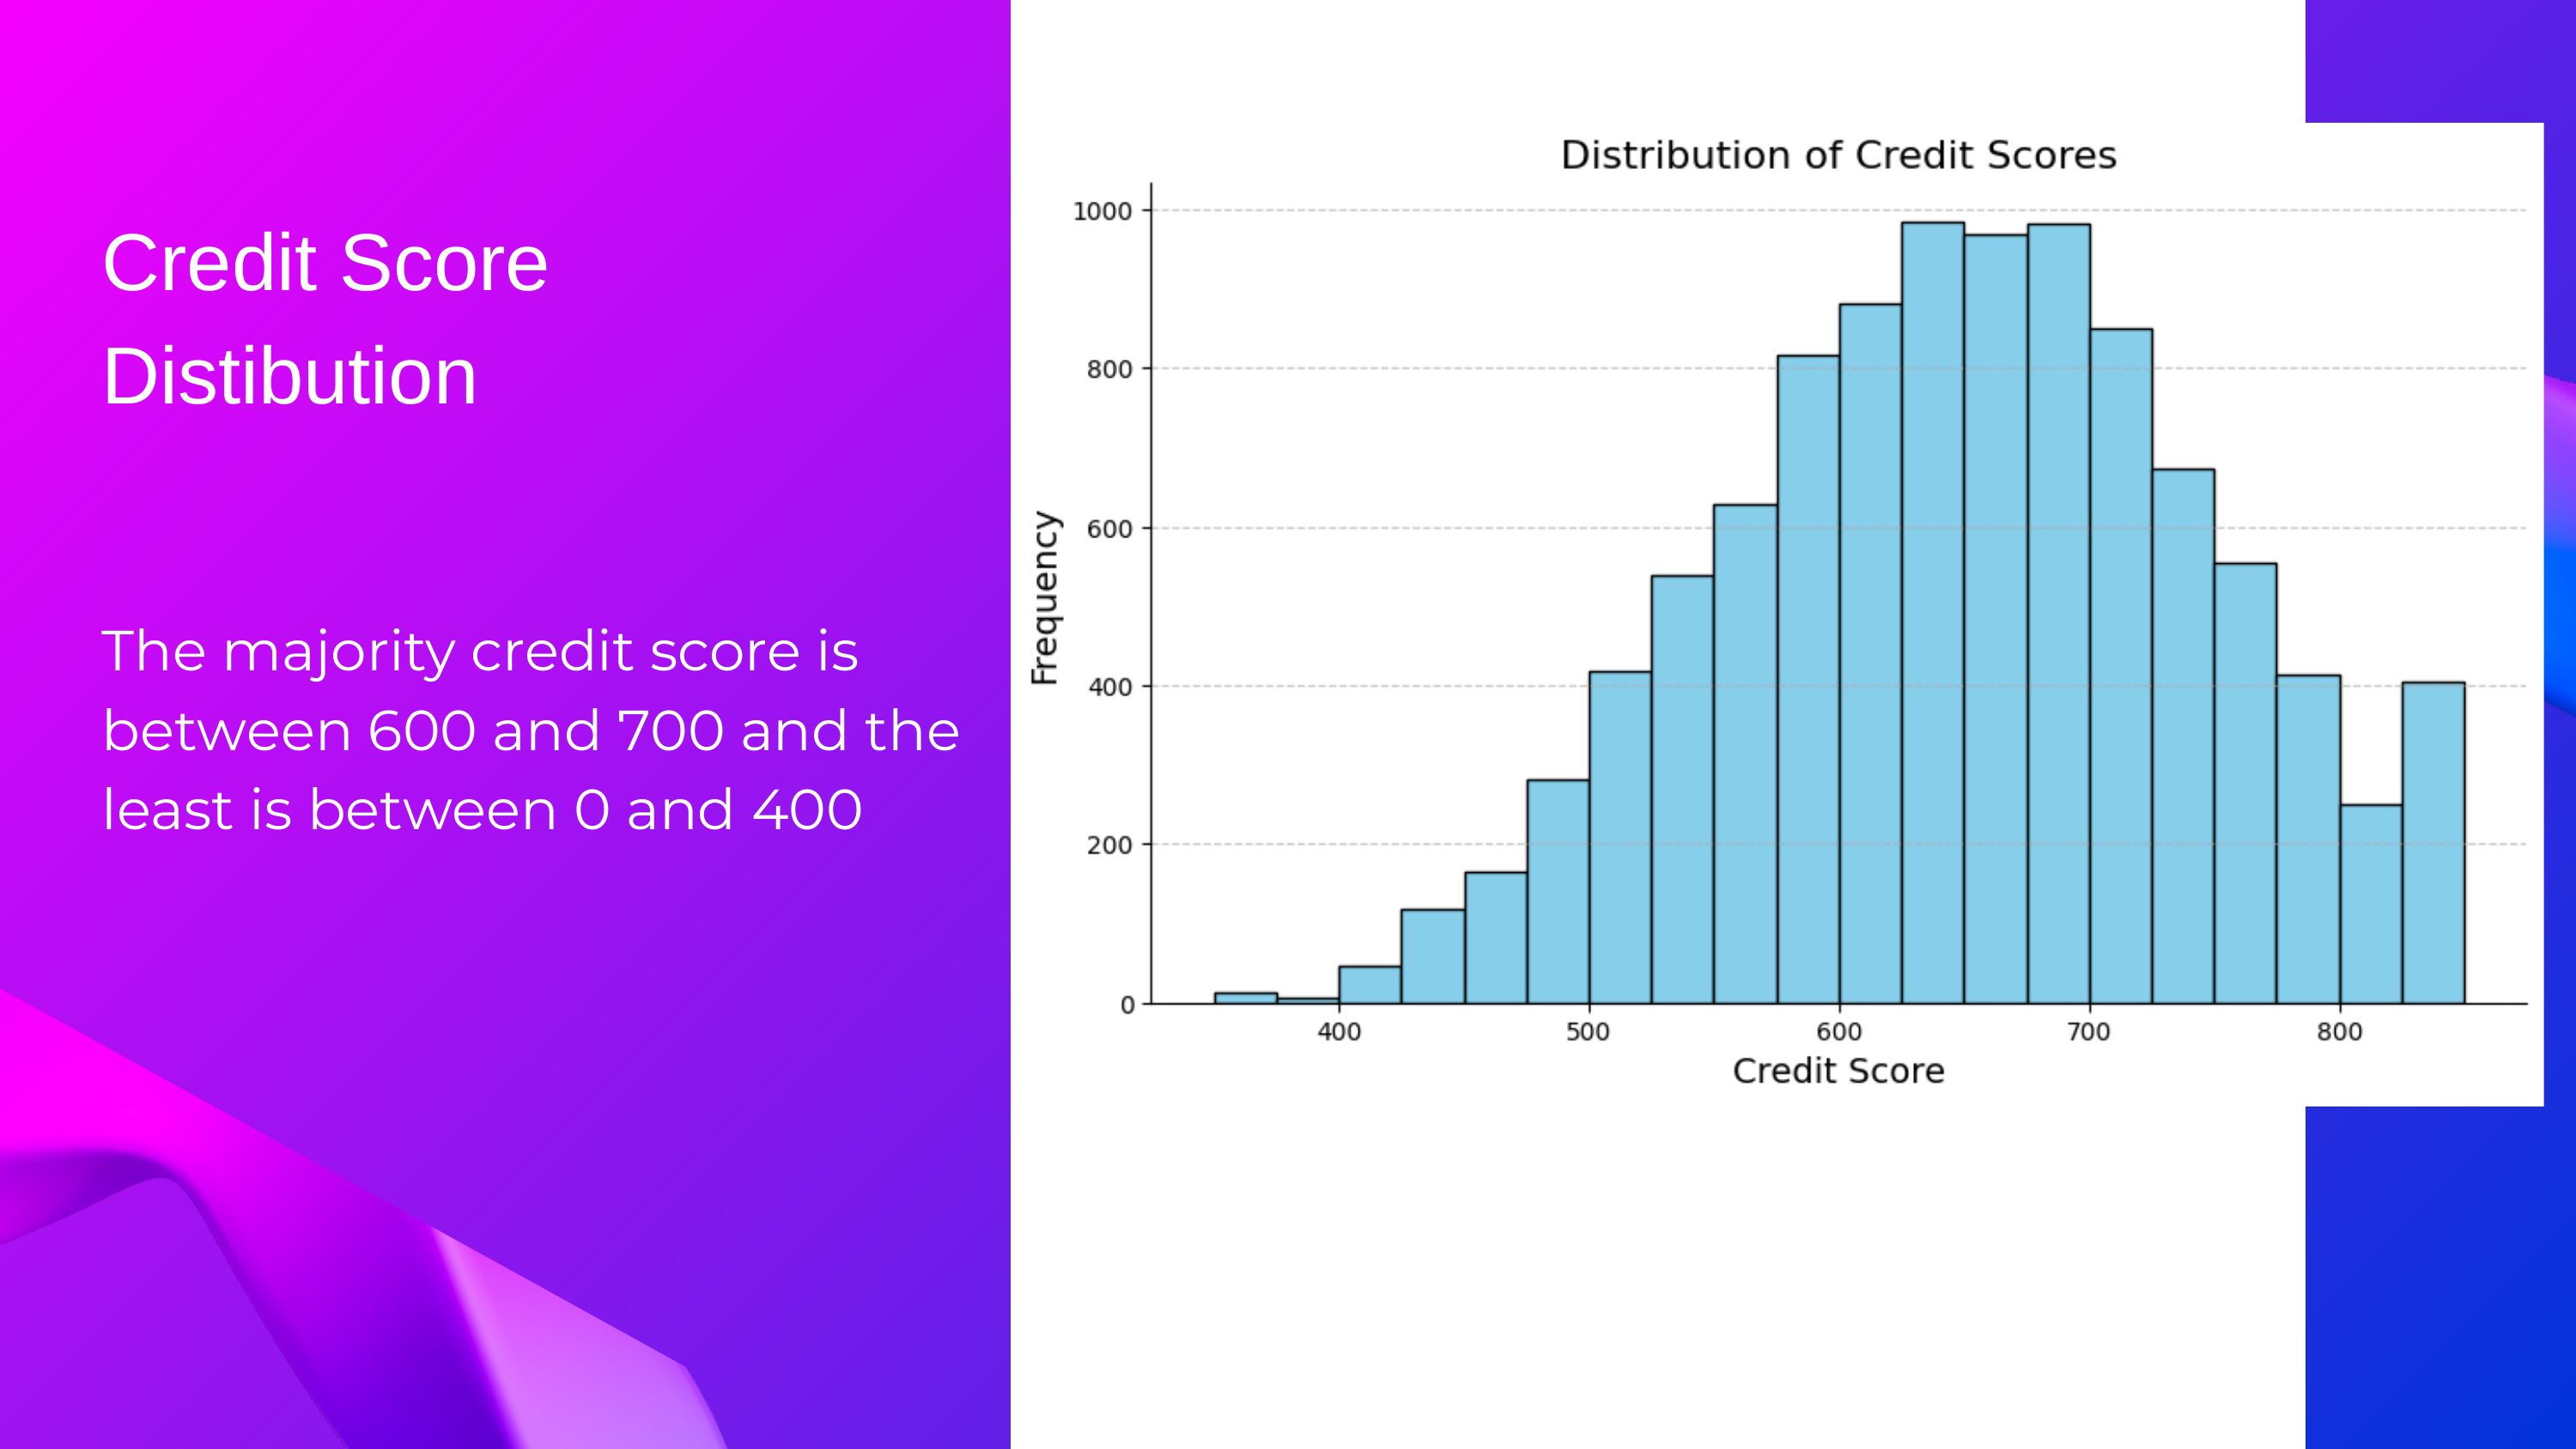

Credit Score Distibution
The majority credit score is between 600 and 700 and the least is between 0 and 400